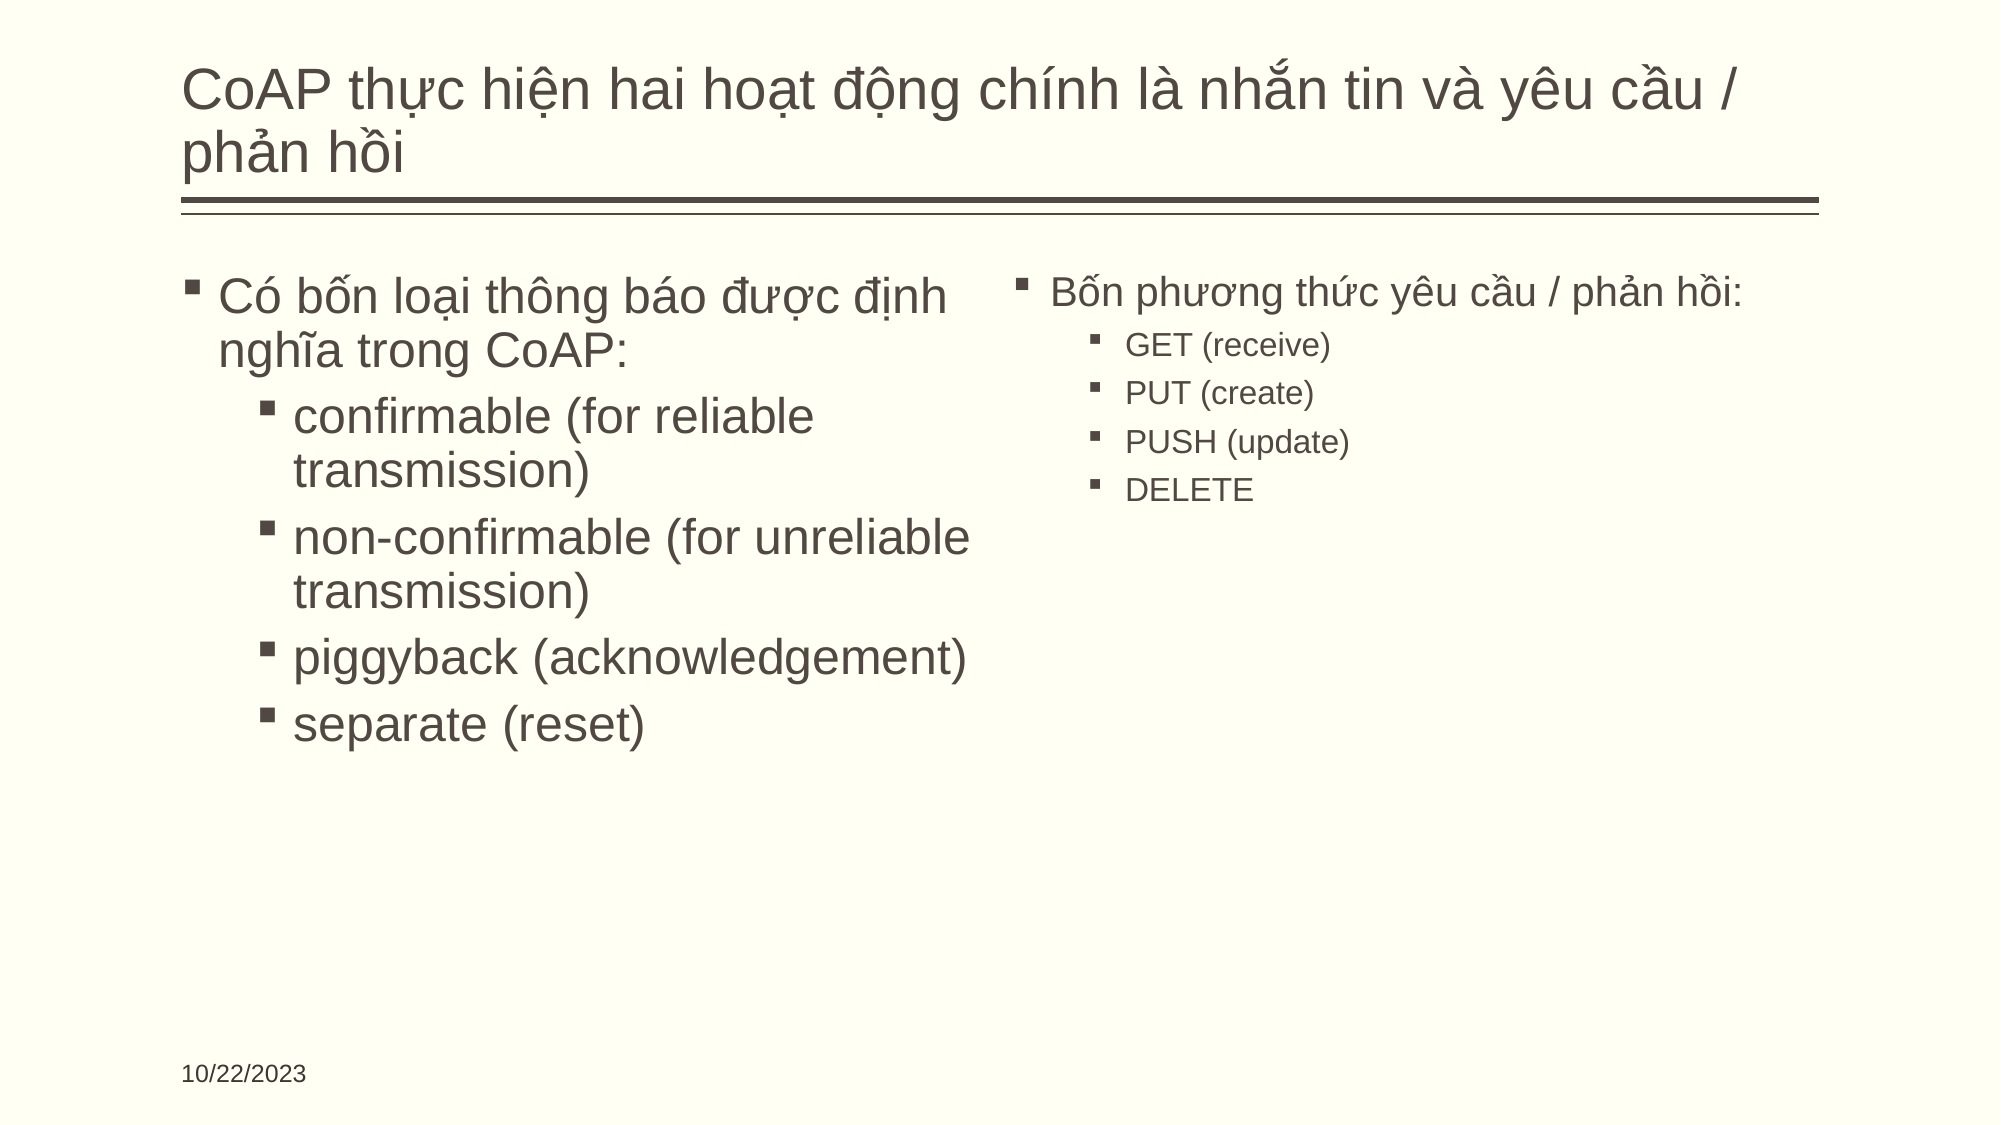

# CoAP thực hiện hai hoạt động chính là nhắn tin và yêu cầu / phản hồi
Có bốn loại thông báo được định nghĩa trong CoAP:
confirmable (for reliable transmission)
non-confirmable (for unreliable transmission)
piggyback (acknowledgement)
separate (reset)

Bốn phương thức yêu cầu / phản hồi:
GET (receive)
PUT (create)
PUSH (update)
DELETE
10/22/2023